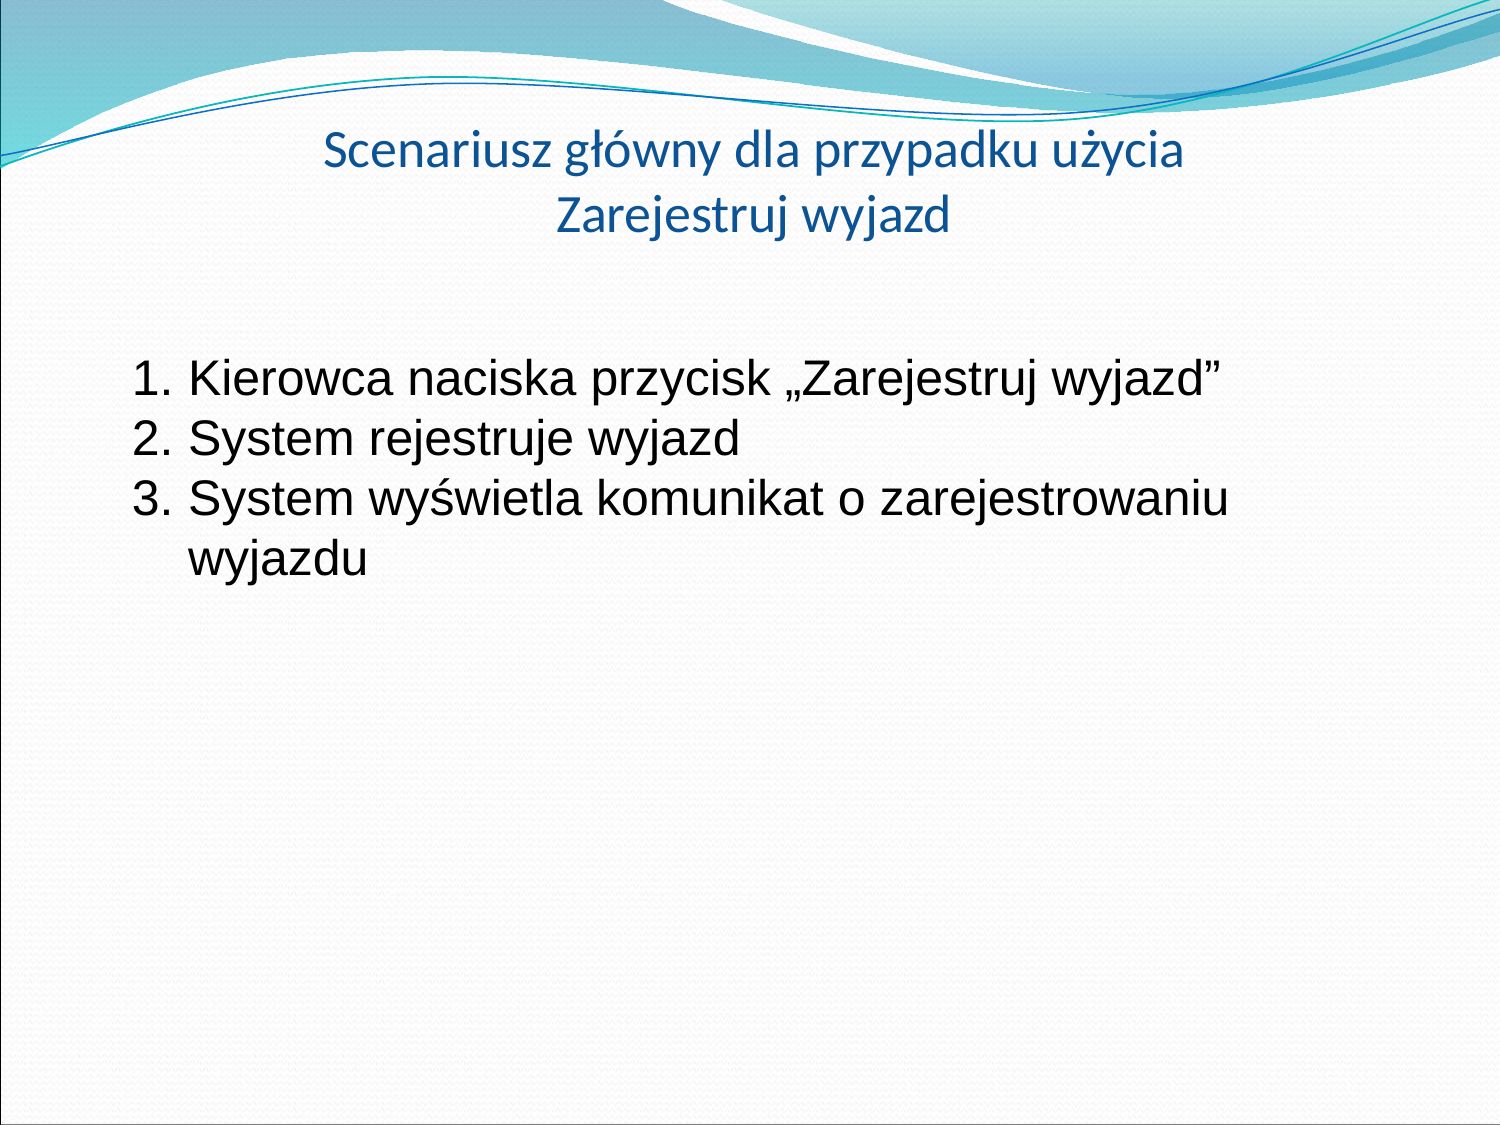

# Scenariusz główny dla przypadku użycia Zarejestruj wyjazd
Kierowca naciska przycisk „Zarejestruj wyjazd”
System rejestruje wyjazd
System wyświetla komunikat o zarejestrowaniu wyjazdu